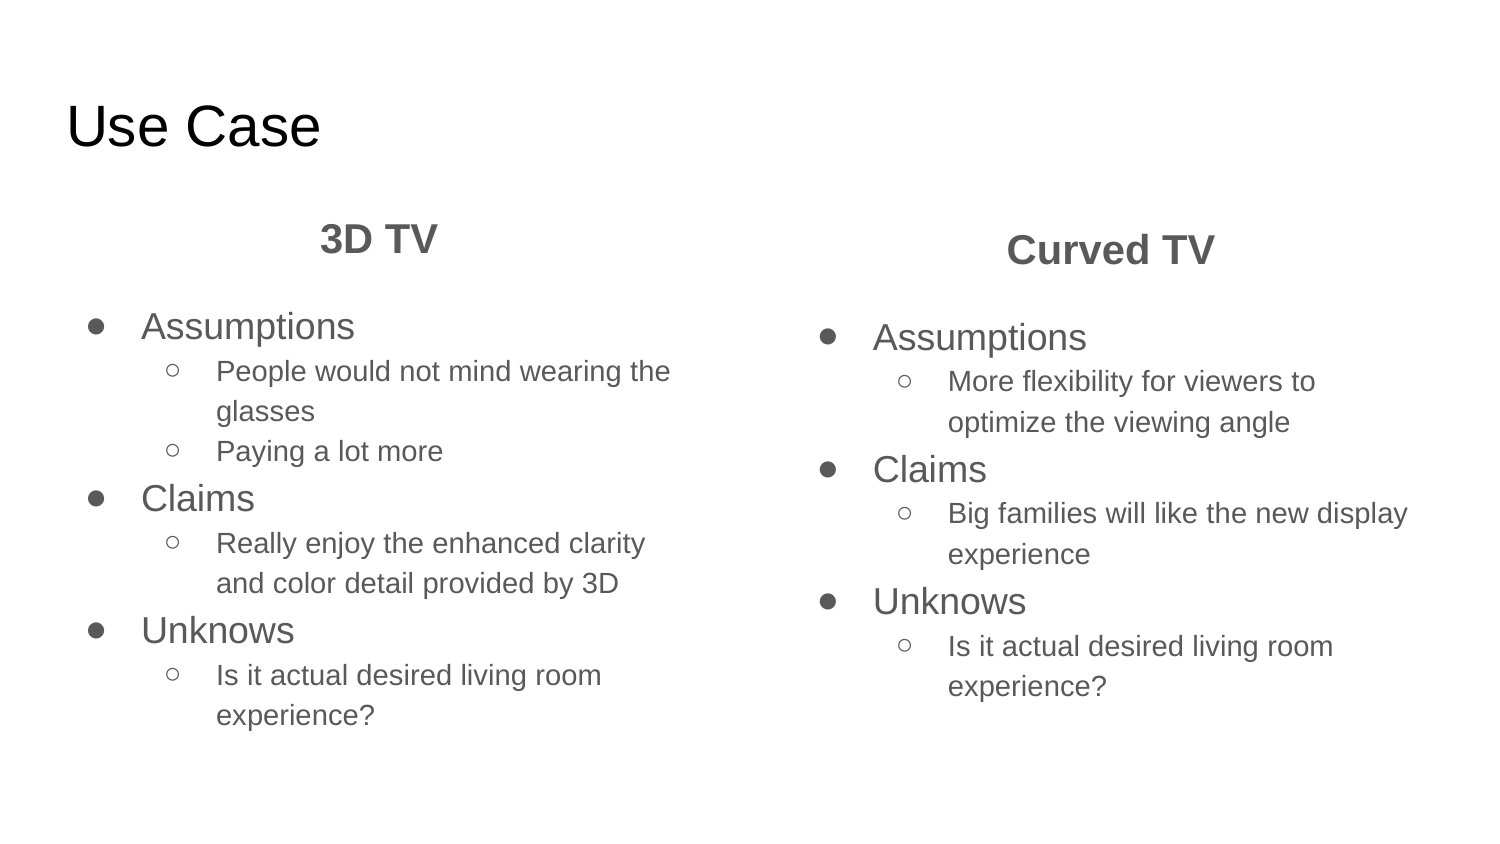

# Use Case
3D TV
Assumptions
People would not mind wearing the glasses
Paying a lot more
Claims
Really enjoy the enhanced clarity and color detail provided by 3D
Unknows
Is it actual desired living room experience?

Curved TV
Assumptions
More flexibility for viewers to optimize the viewing angle
Claims
Big families will like the new display experience
Unknows
Is it actual desired living room experience?